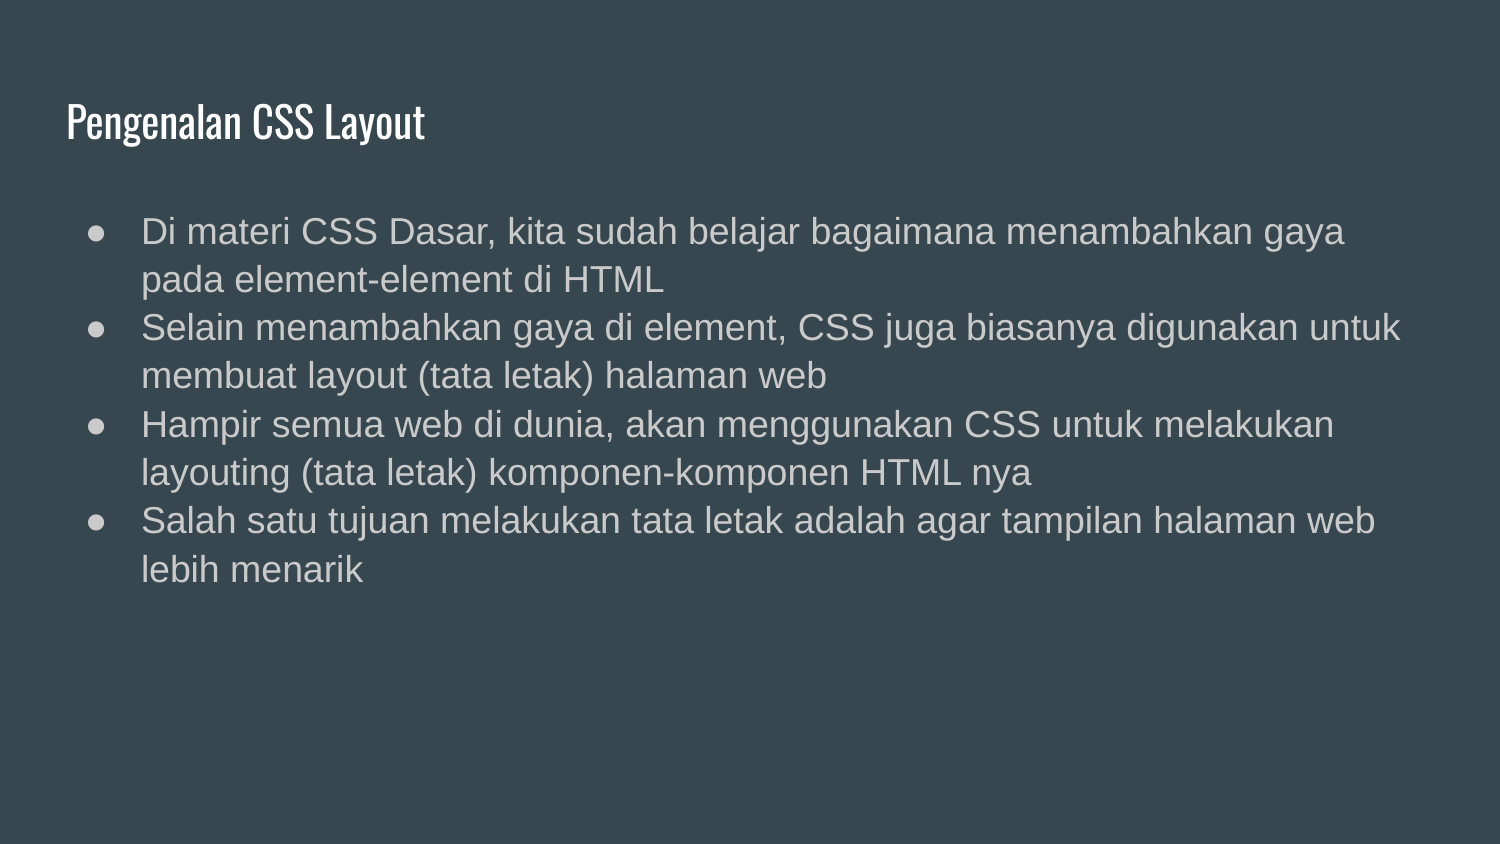

# Pengenalan CSS Layout
Di materi CSS Dasar, kita sudah belajar bagaimana menambahkan gaya pada element-element di HTML
Selain menambahkan gaya di element, CSS juga biasanya digunakan untuk membuat layout (tata letak) halaman web
Hampir semua web di dunia, akan menggunakan CSS untuk melakukan layouting (tata letak) komponen-komponen HTML nya
Salah satu tujuan melakukan tata letak adalah agar tampilan halaman web lebih menarik